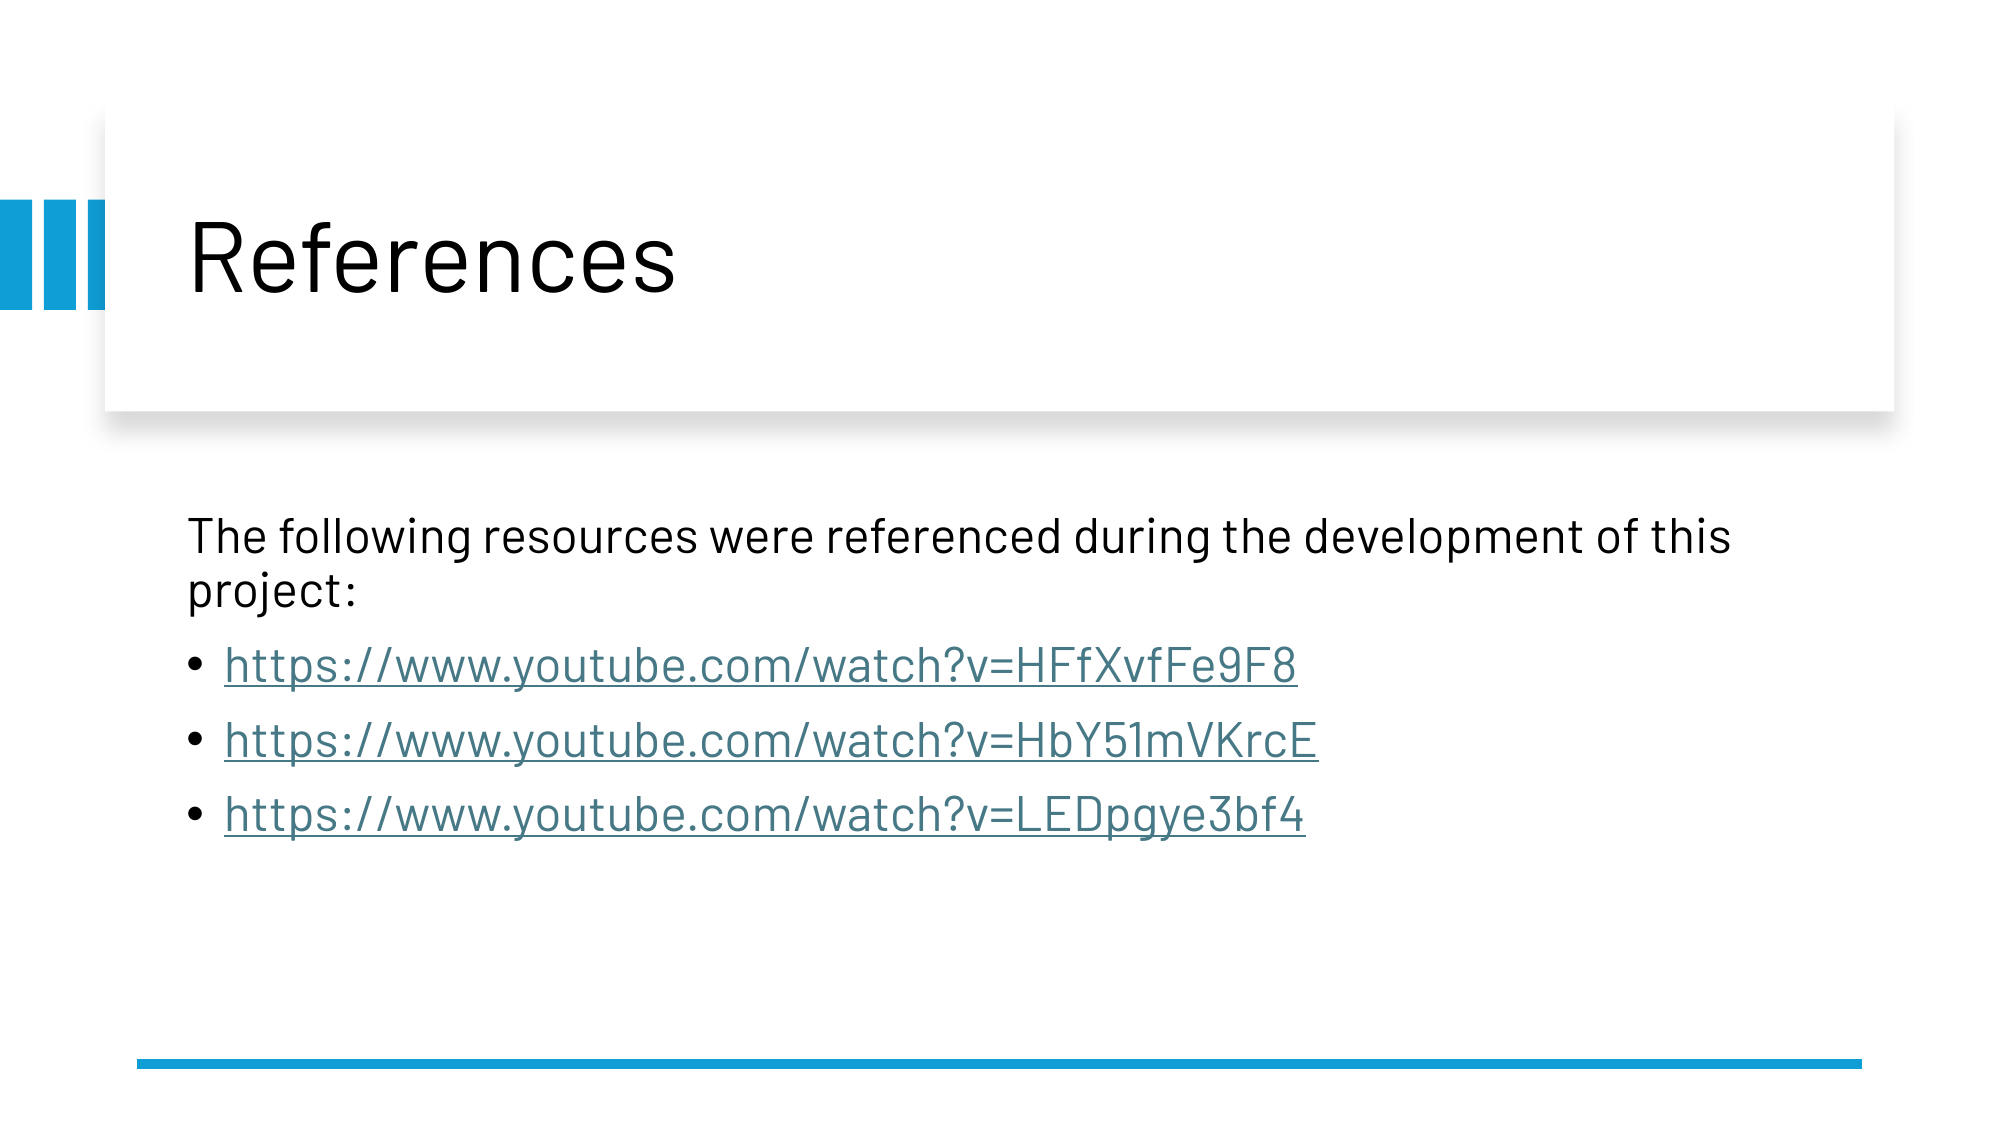

# References

The following resources were referenced during the development of this project:
https://www.youtube.com/watch?v=HFfXvfFe9F8
https://www.youtube.com/watch?v=HbY51mVKrcE
https://www.youtube.com/watch?v=LEDpgye3bf4